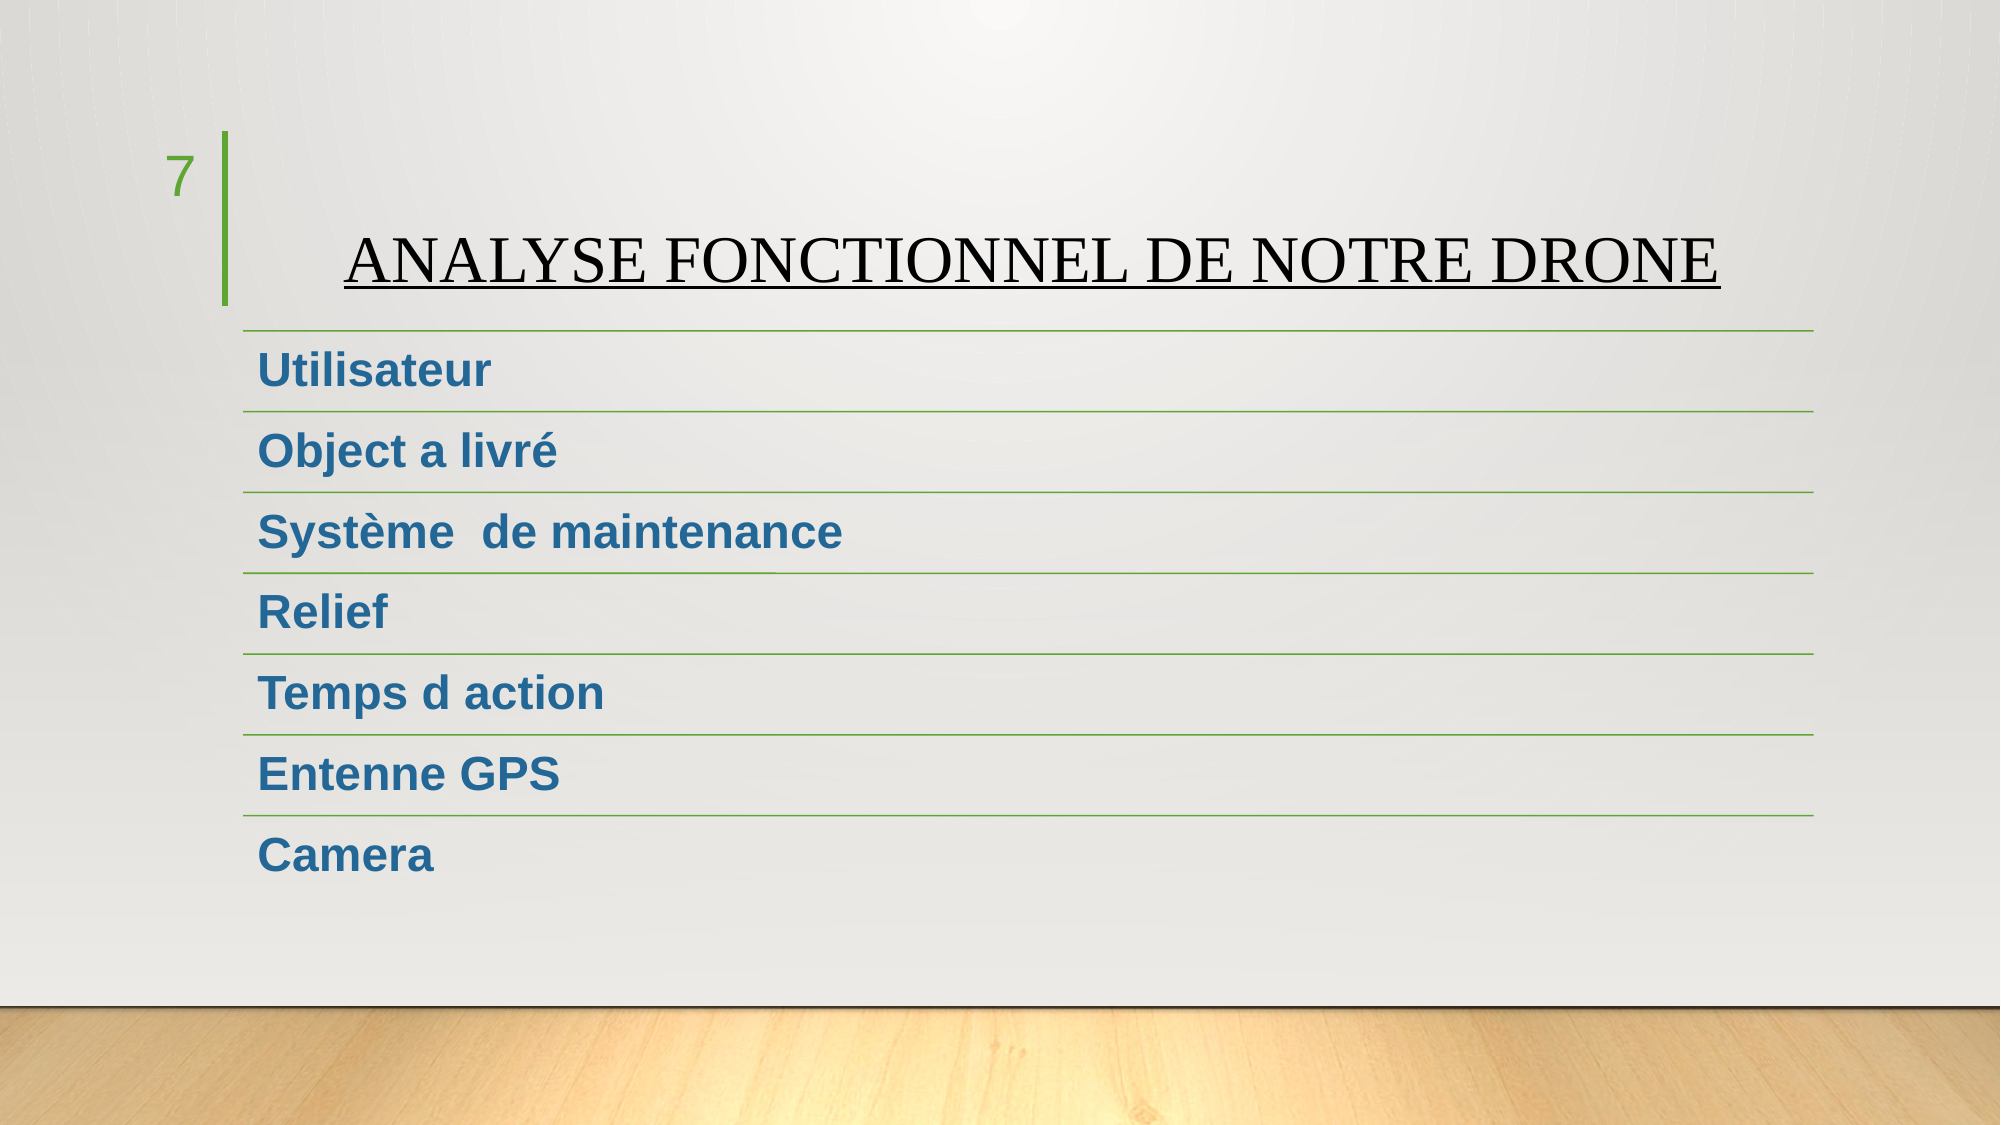

7
# ANALYSE FONCTIONNEL DE NOTRE DRONE
Utilisateur
Object a livré
Système  de maintenance
Relief
Temps d action
Entenne GPS
Camera